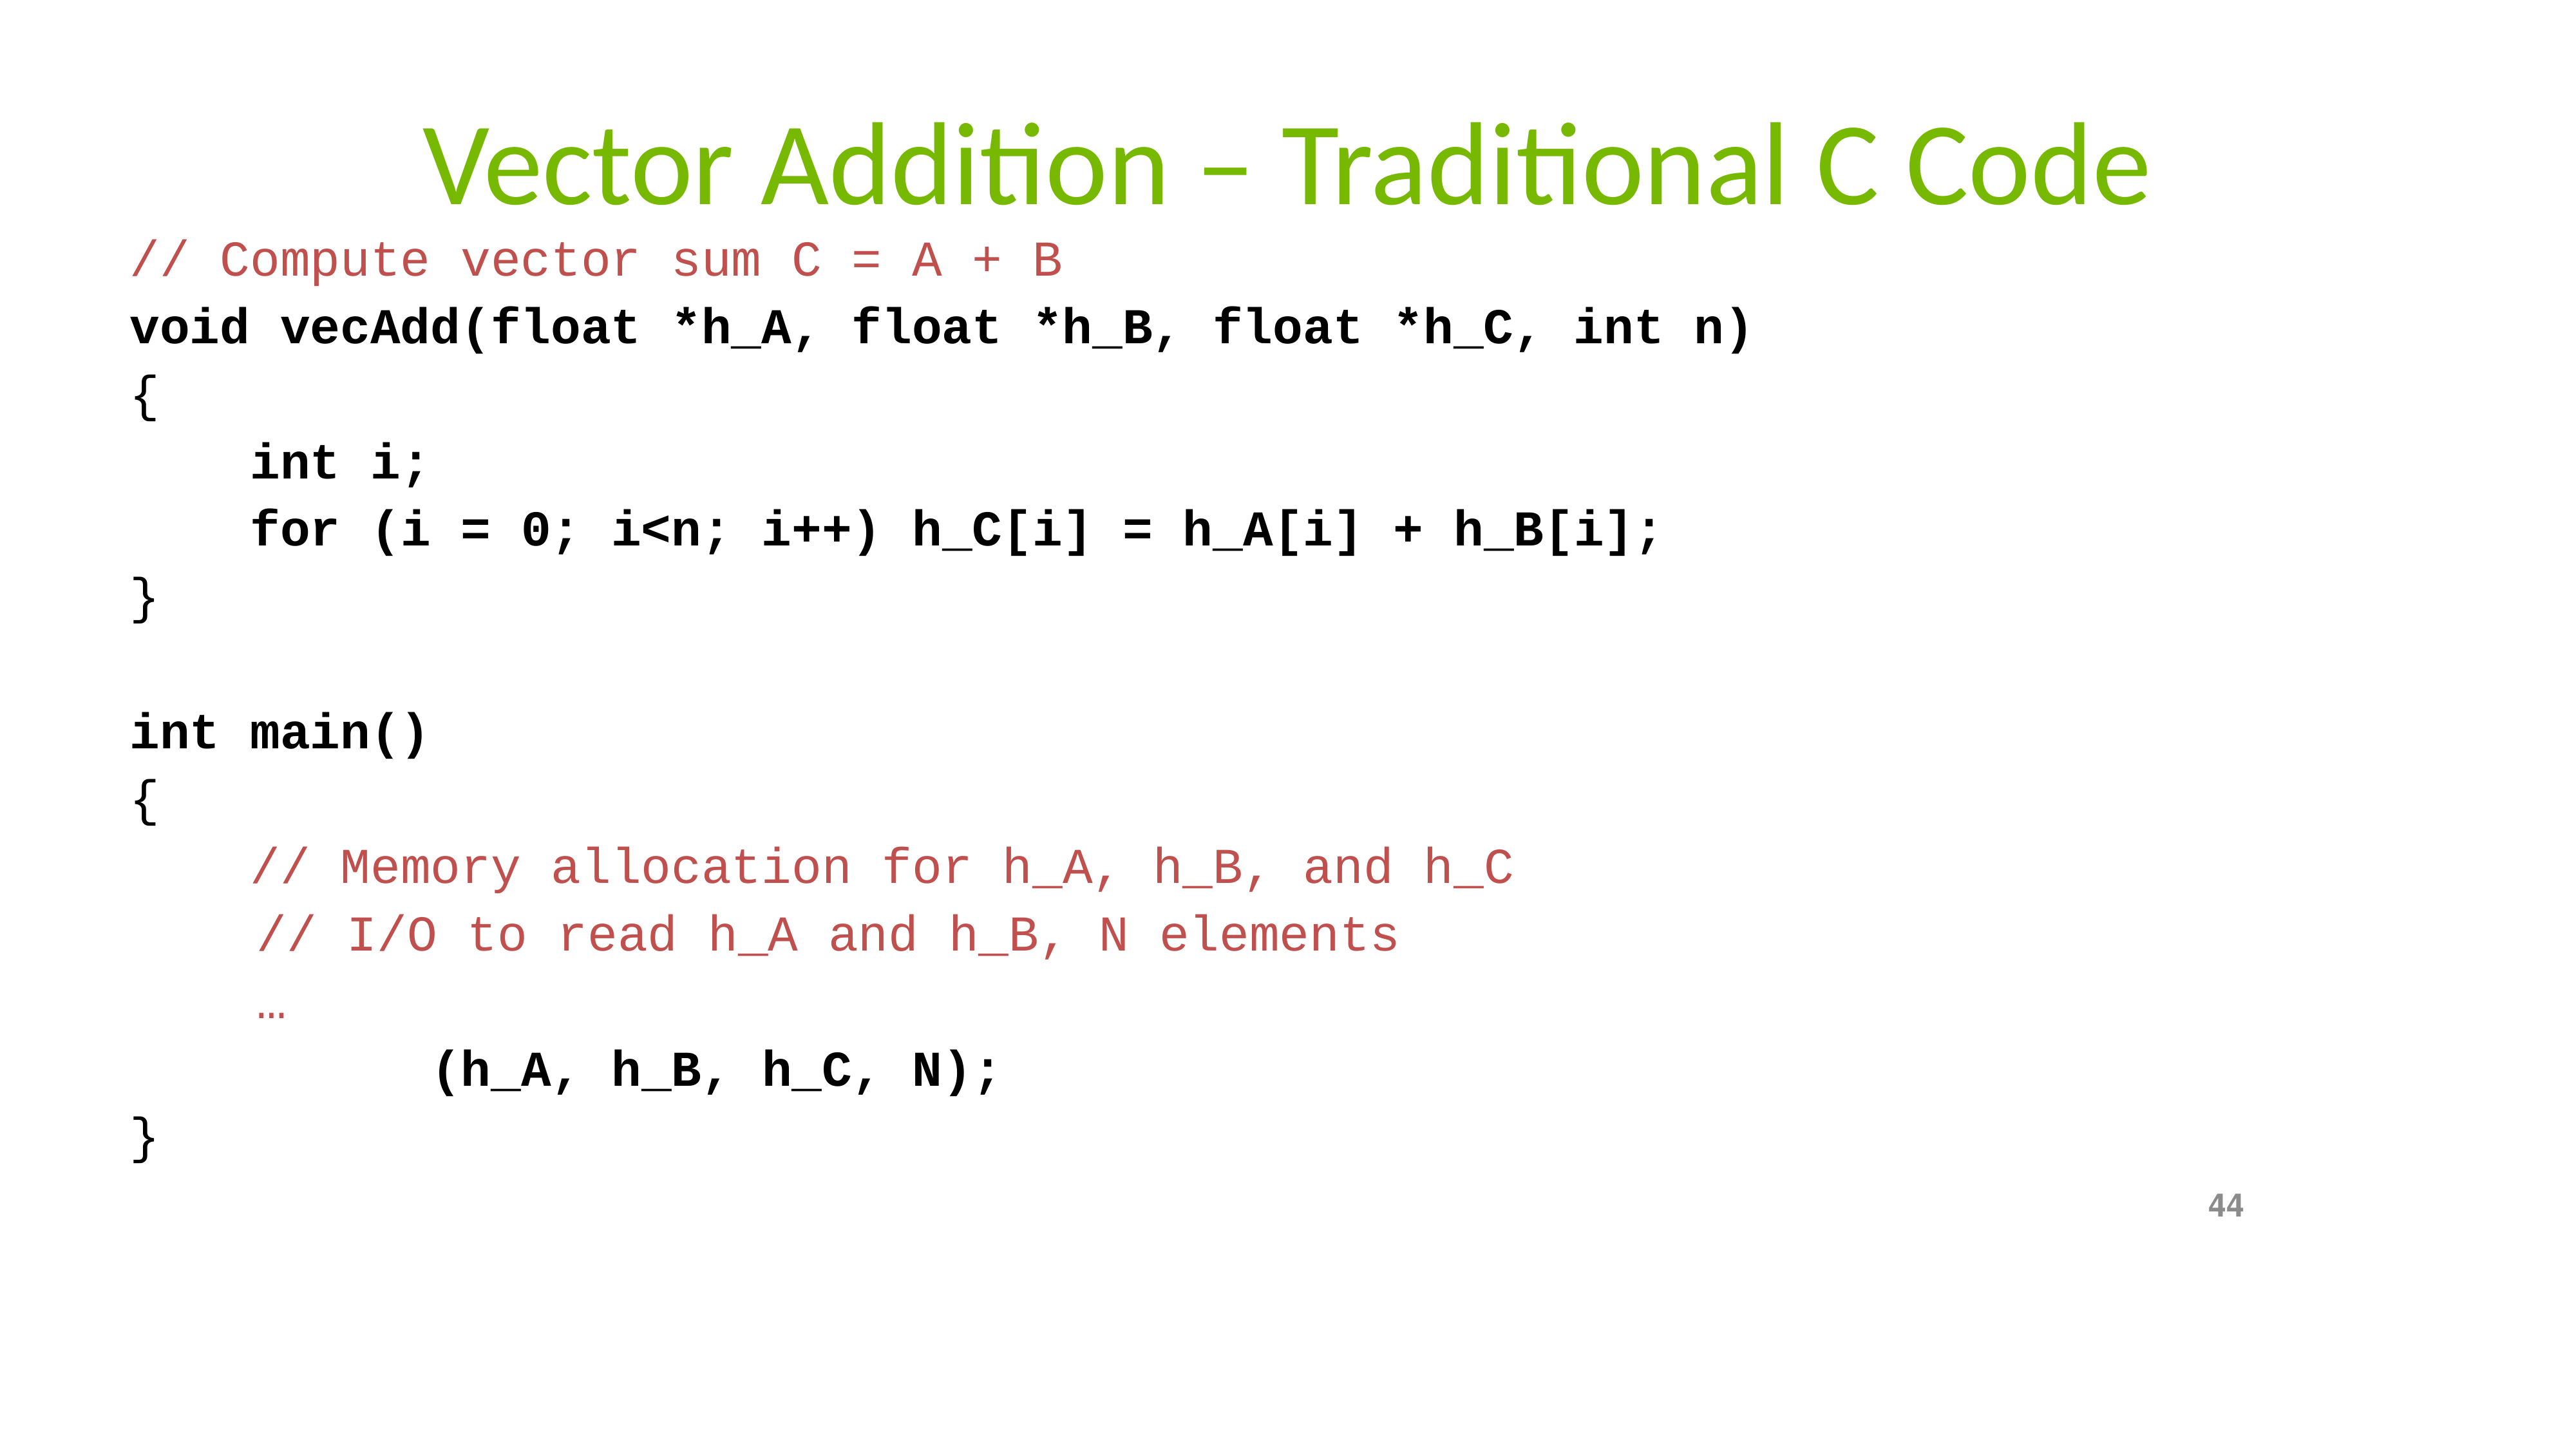

# Vector Addition – Traditional C Code
// Compute vector sum C = A + B
void vecAdd(float *h_A, float *h_B, float *h_C, int n)
{
    int i;
    for (i = 0; i<n; i++) h_C[i] = h_A[i] + h_B[i];
}

int main()
{
    // Memory allocation for h_A, h_B, and h_C
	  // I/O to read h_A and h_B, N elements
	  …
    vecAdd(h_A, h_B, h_C, N);
}

44